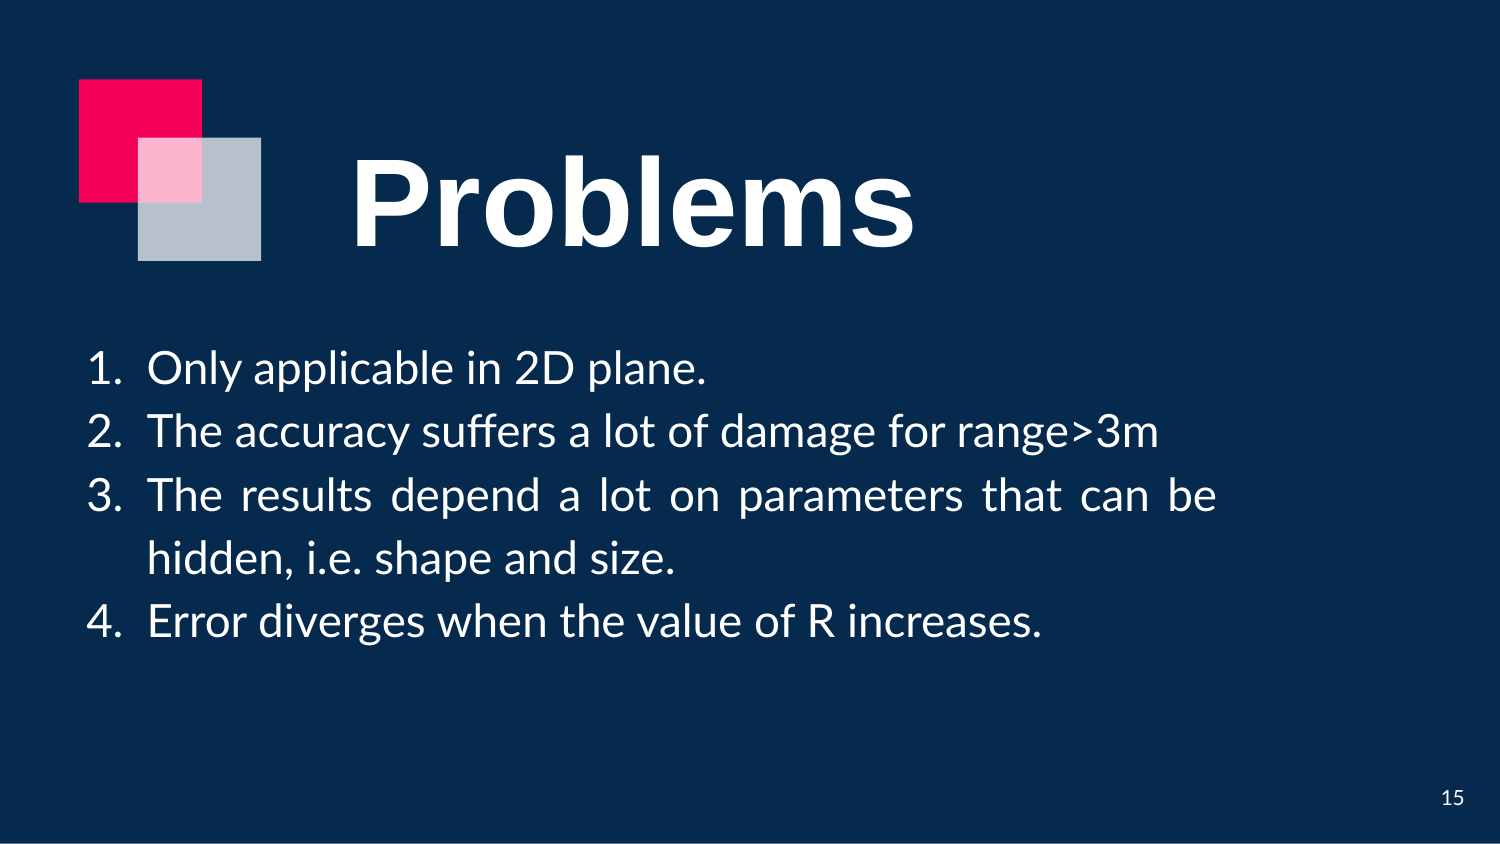

# Problems
Only applicable in 2D plane.
The accuracy suffers a lot of damage for range>3m
The results depend a lot on parameters that can be hidden, i.e. shape and size.
Error diverges when the value of R increases.
15